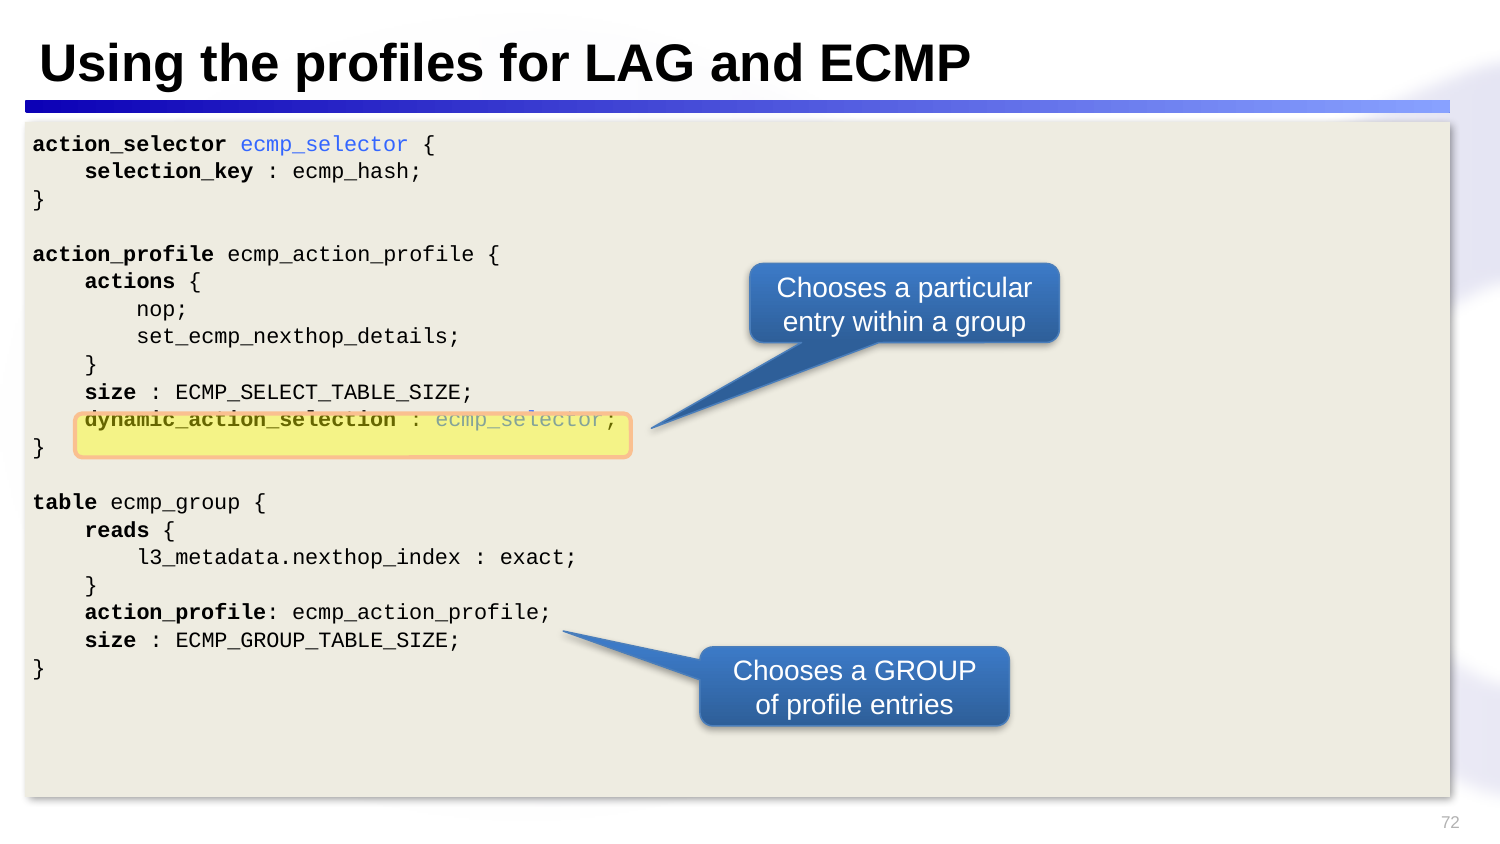

# Using the profiles for LAG and ECMP
action_selector ecmp_selector {
    selection_key : ecmp_hash;
}

action_profile ecmp_action_profile {
    actions {
        nop;
        set_ecmp_nexthop_details;
    }
    size : ECMP_SELECT_TABLE_SIZE;
    dynamic_action_selection : ecmp_selector;
}

table ecmp_group {
    reads {
        l3_metadata.nexthop_index : exact;
    }
    action_profile: ecmp_action_profile;
    size : ECMP_GROUP_TABLE_SIZE;
}
Chooses a particular entry within a group

Chooses a GROUP of profile entries
72